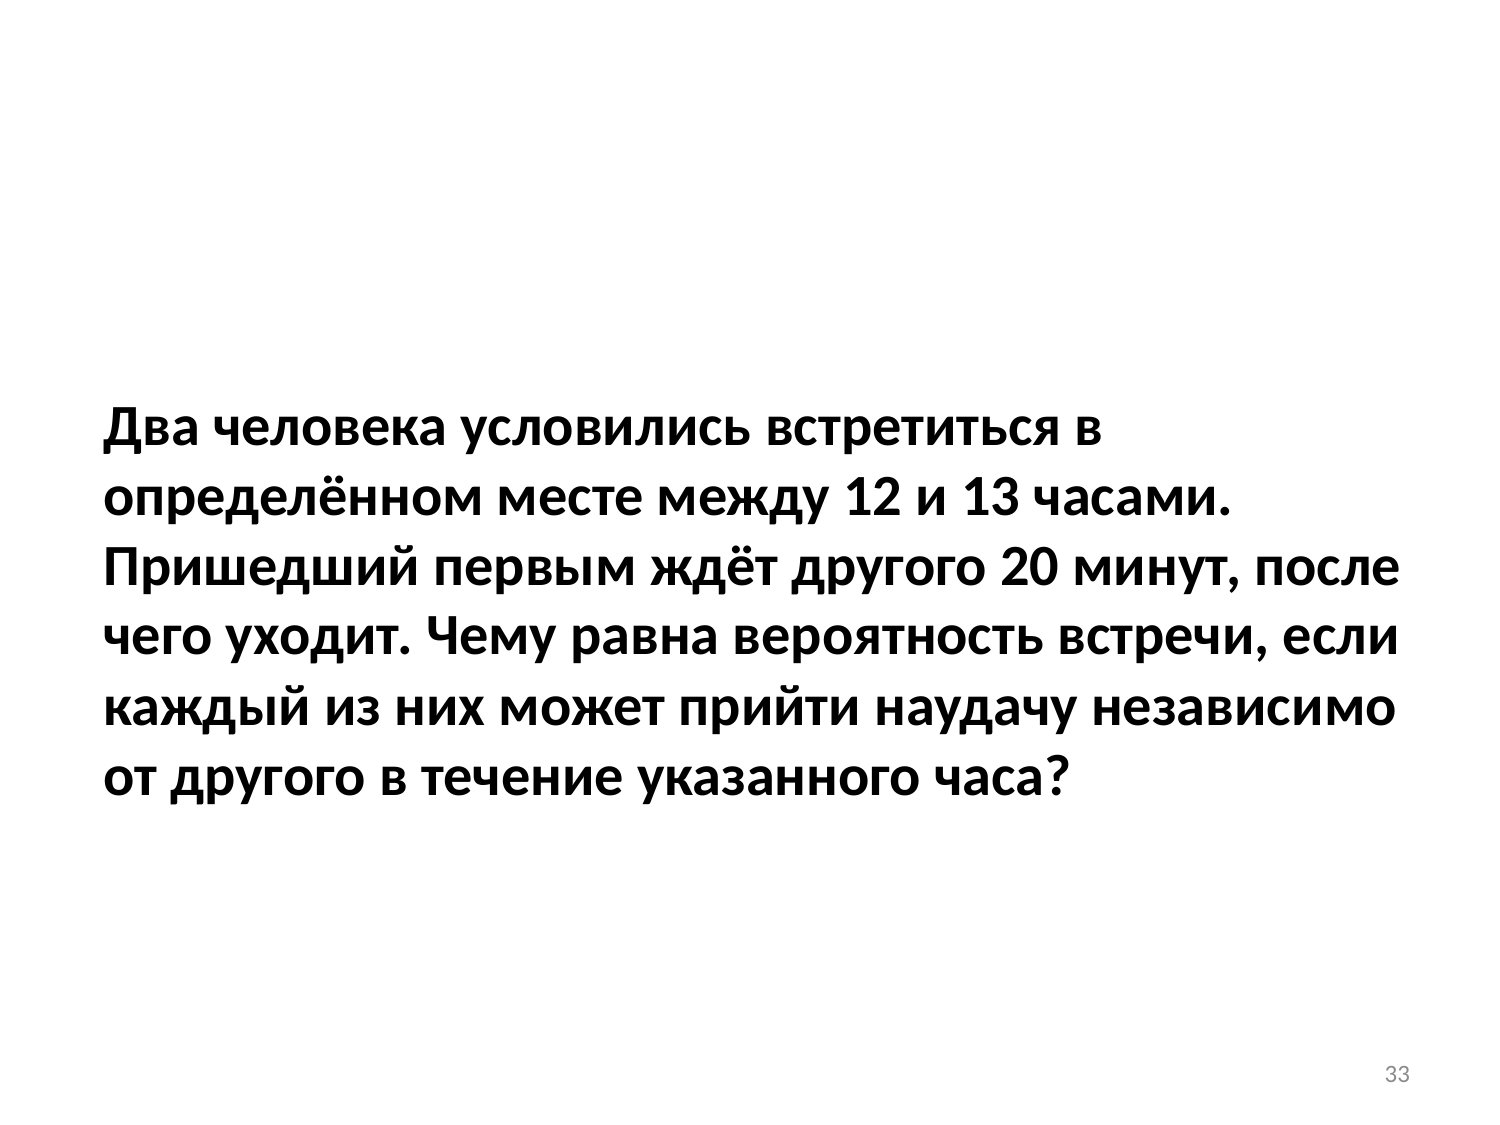

# Два человека условились встретиться в определённом месте между 12 и 13 часами. Пришедший первым ждёт другого 20 минут, после чего уходит. Чему равна вероятность встречи, если каждый из них может прийти наудачу независимо от другого в течение указанного часа?
33